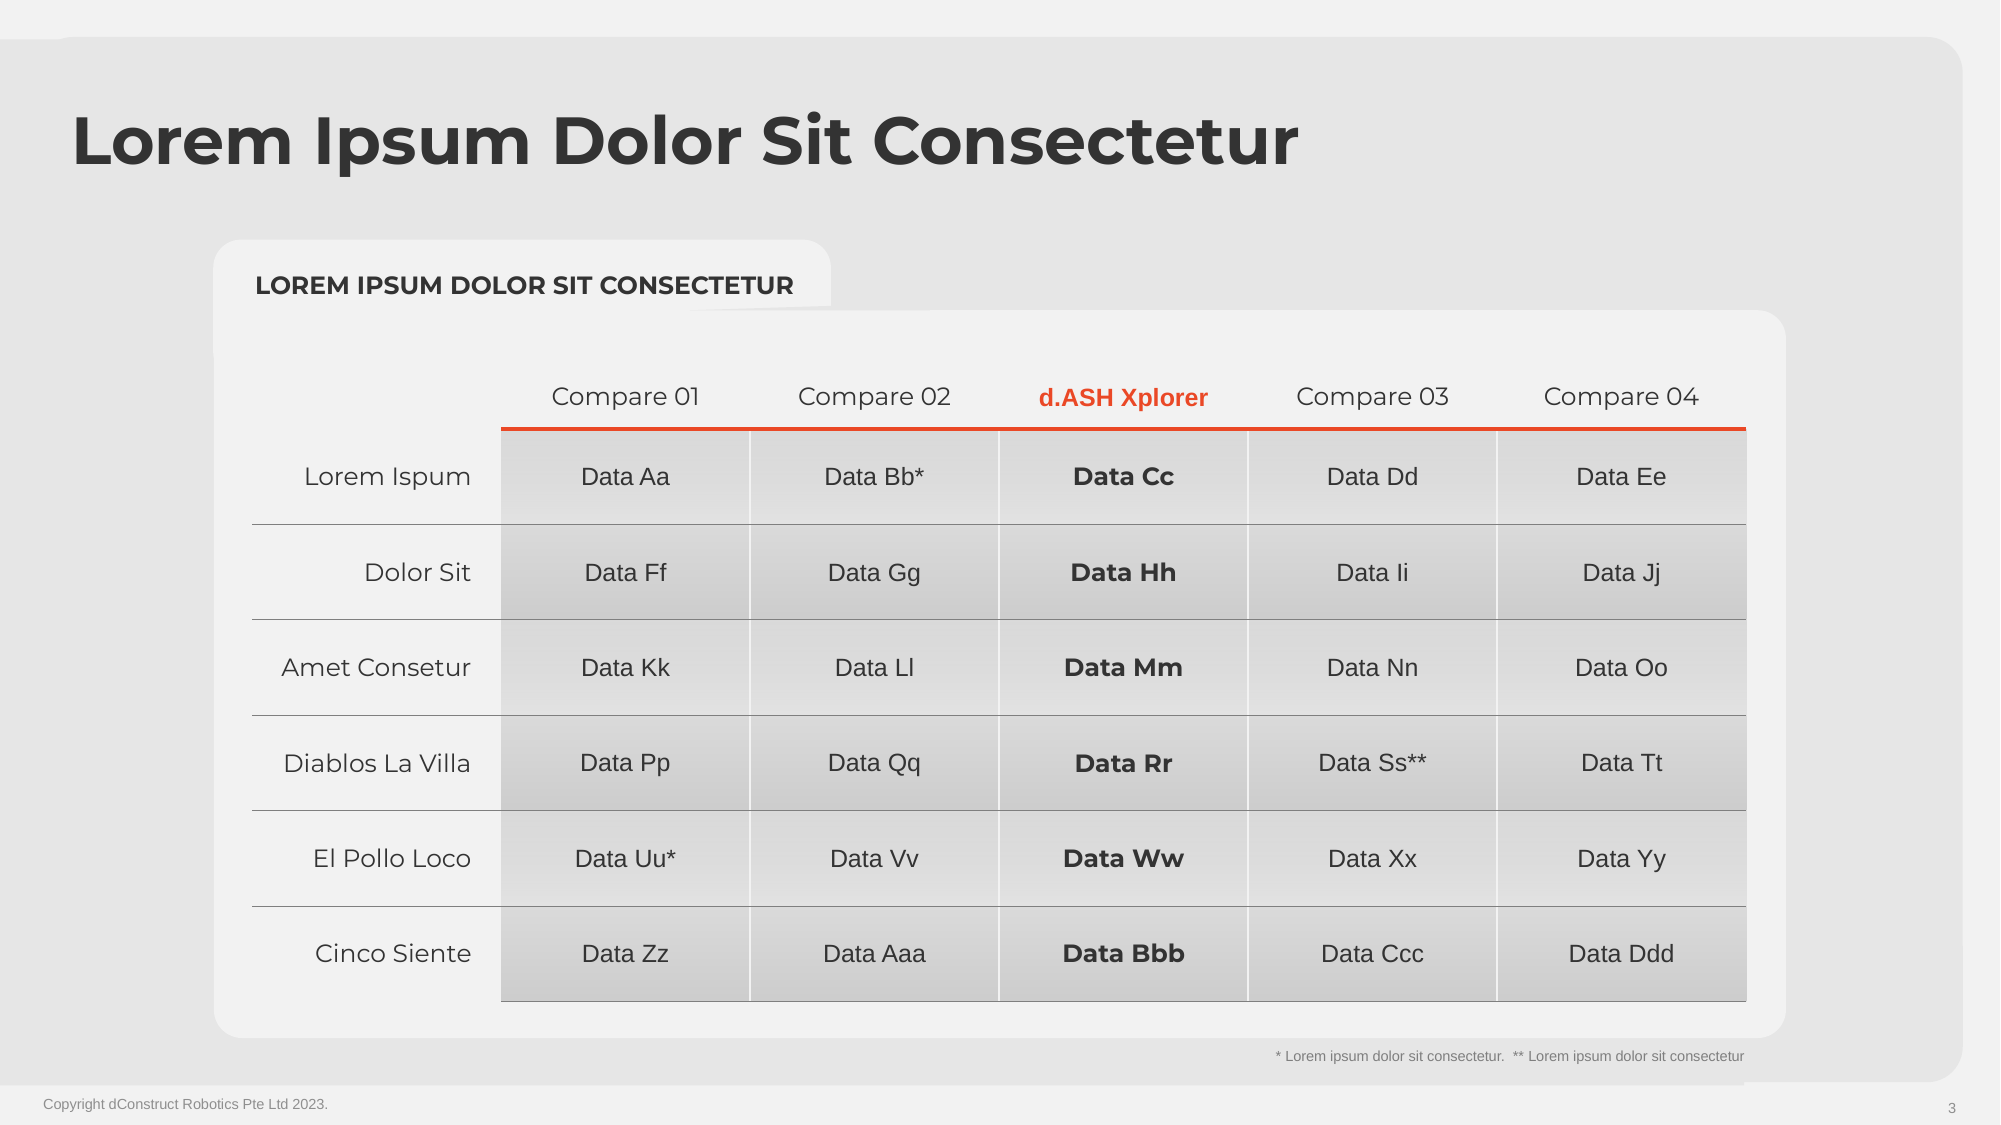

# Lorem Ipsum Dolor Sit Consectetur

LOREM IPSUM DOLOR SIT CONSECTETUR

|  | Compare 01 | Compare 02 | d.ASH Xplorer | Compare 03 | Compare 04 |
| --- | --- | --- | --- | --- | --- |
| Lorem Ispum | Data Aa | Data Bb\* | Data Cc | Data Dd | Data Ee |
| Dolor Sit | Data Ff | Data Gg | Data Hh | Data Ii | Data Jj |
| Amet Consetur | Data Kk | Data Ll | Data Mm | Data Nn | Data Oo |
| Diablos La Villa | Data Pp | Data Qq | Data Rr | Data Ss\*\* | Data Tt |
| El Pollo Loco | Data Uu\* | Data Vv | Data Ww | Data Xx | Data Yy |
| Cinco Siente | Data Zz | Data Aaa | Data Bbb | Data Ccc | Data Ddd |
* Lorem ipsum dolor sit consectetur.  ** Lorem ipsum dolor sit consectetur
Copyright dConstruct Robotics Pte Ltd 2023.
3